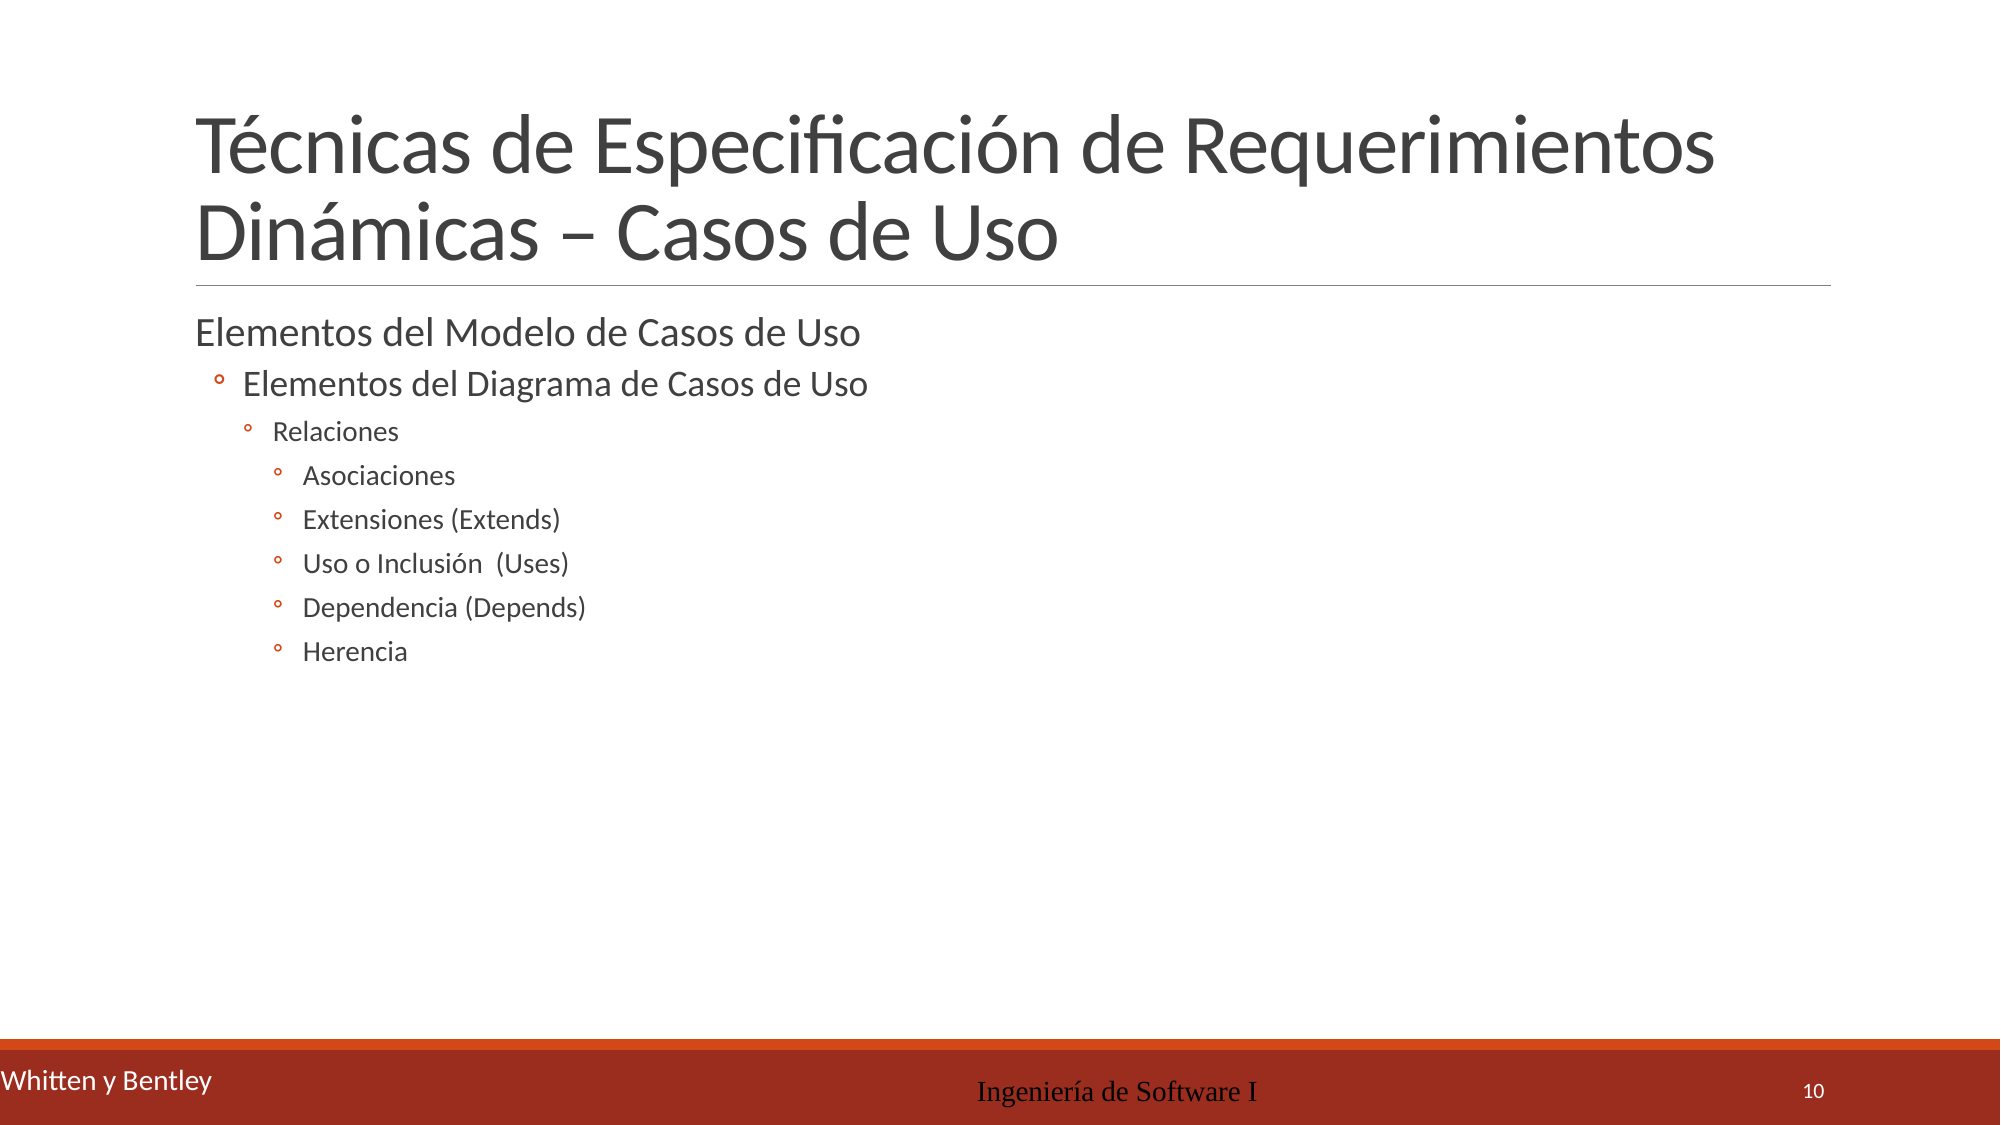

# Técnicas de Especificación de Requerimientos Dinámicas – Casos de Uso
Elementos del Modelo de Casos de Uso
Elementos del Diagrama de Casos de Uso
Relaciones
Asociaciones
Extensiones (Extends)
Uso o Inclusión  (Uses)
Dependencia (Depends)
Herencia

Whitten y Bentley

Ingeniería de Software I
10